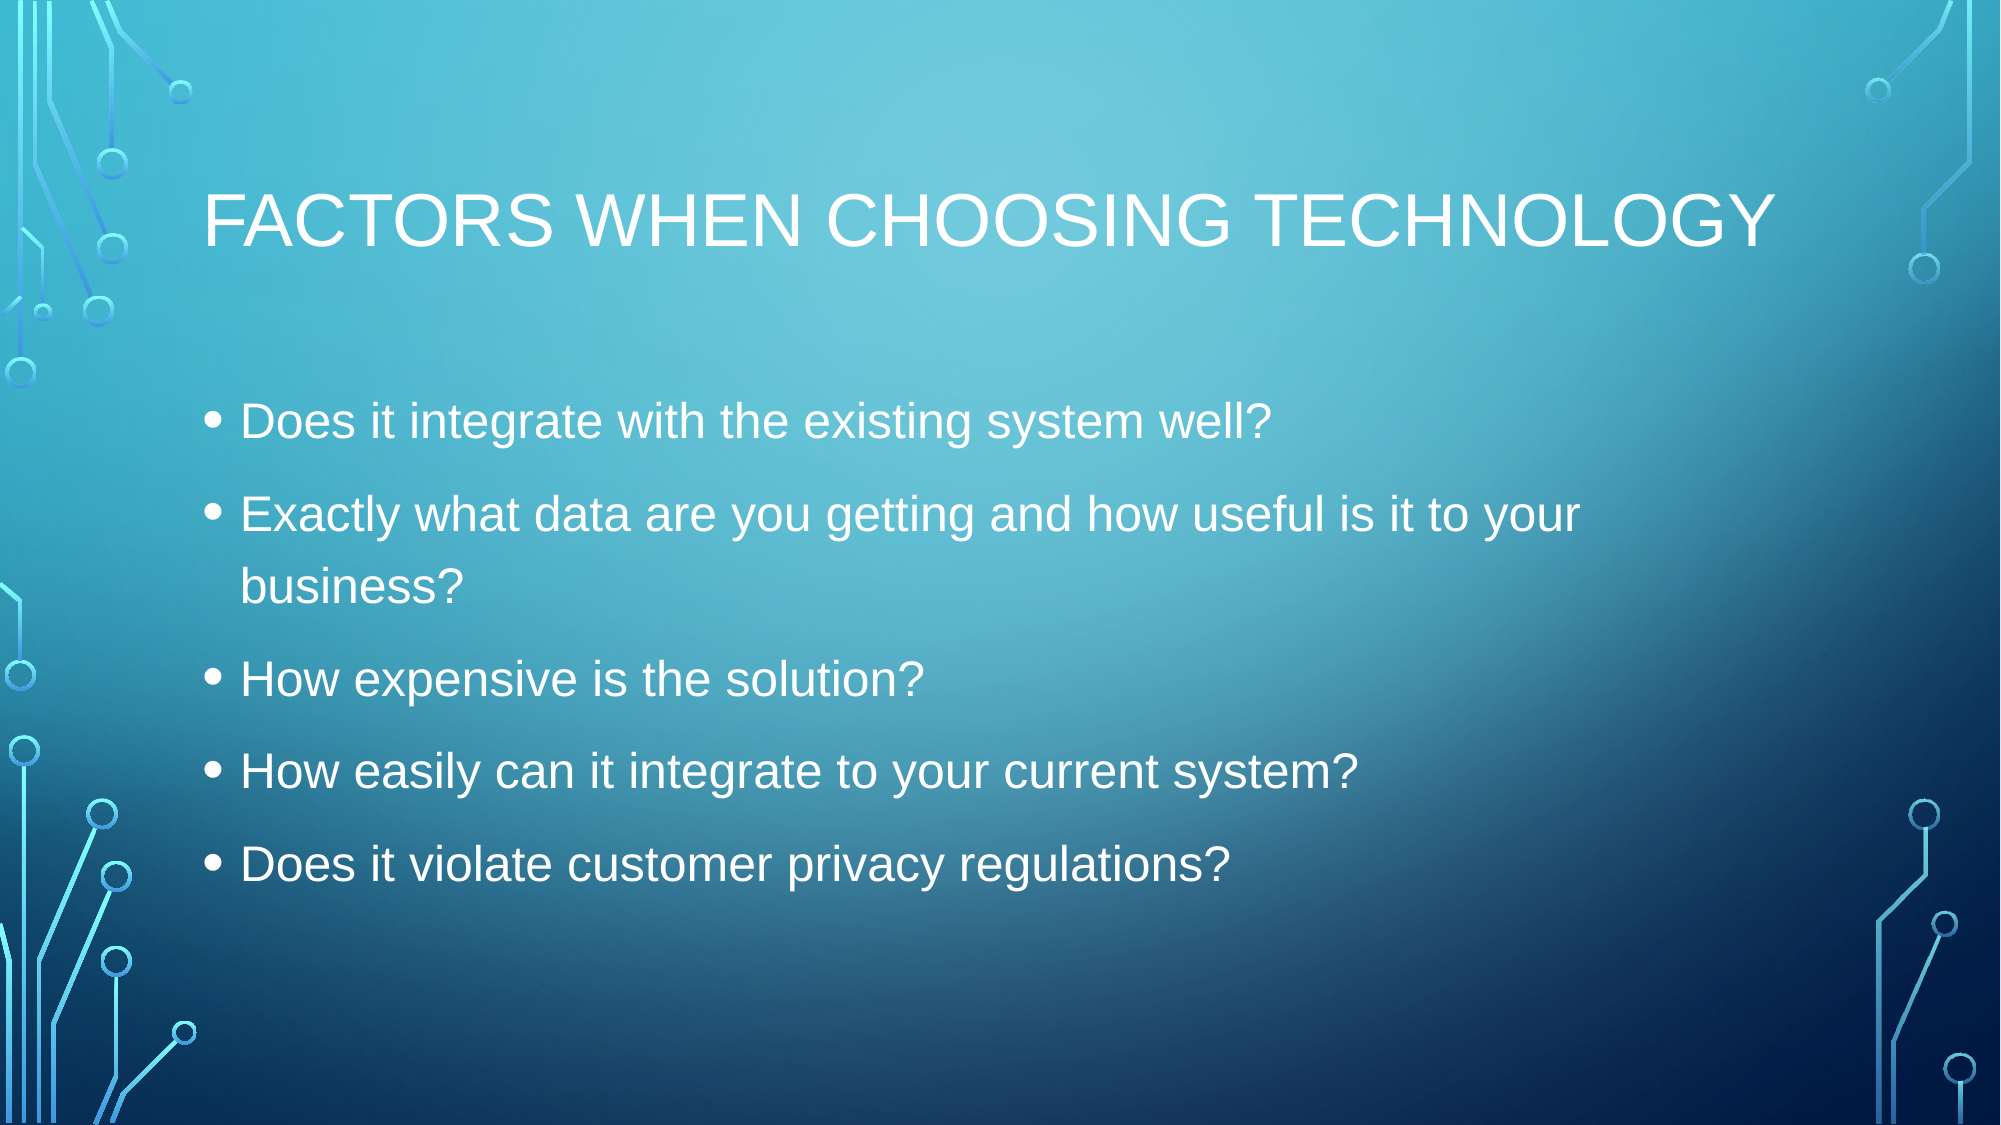

# Factors when Choosing technology
Does it integrate with the existing system well?
Exactly what data are you getting and how useful is it to your business?
How expensive is the solution?
How easily can it integrate to your current system?
Does it violate customer privacy regulations?